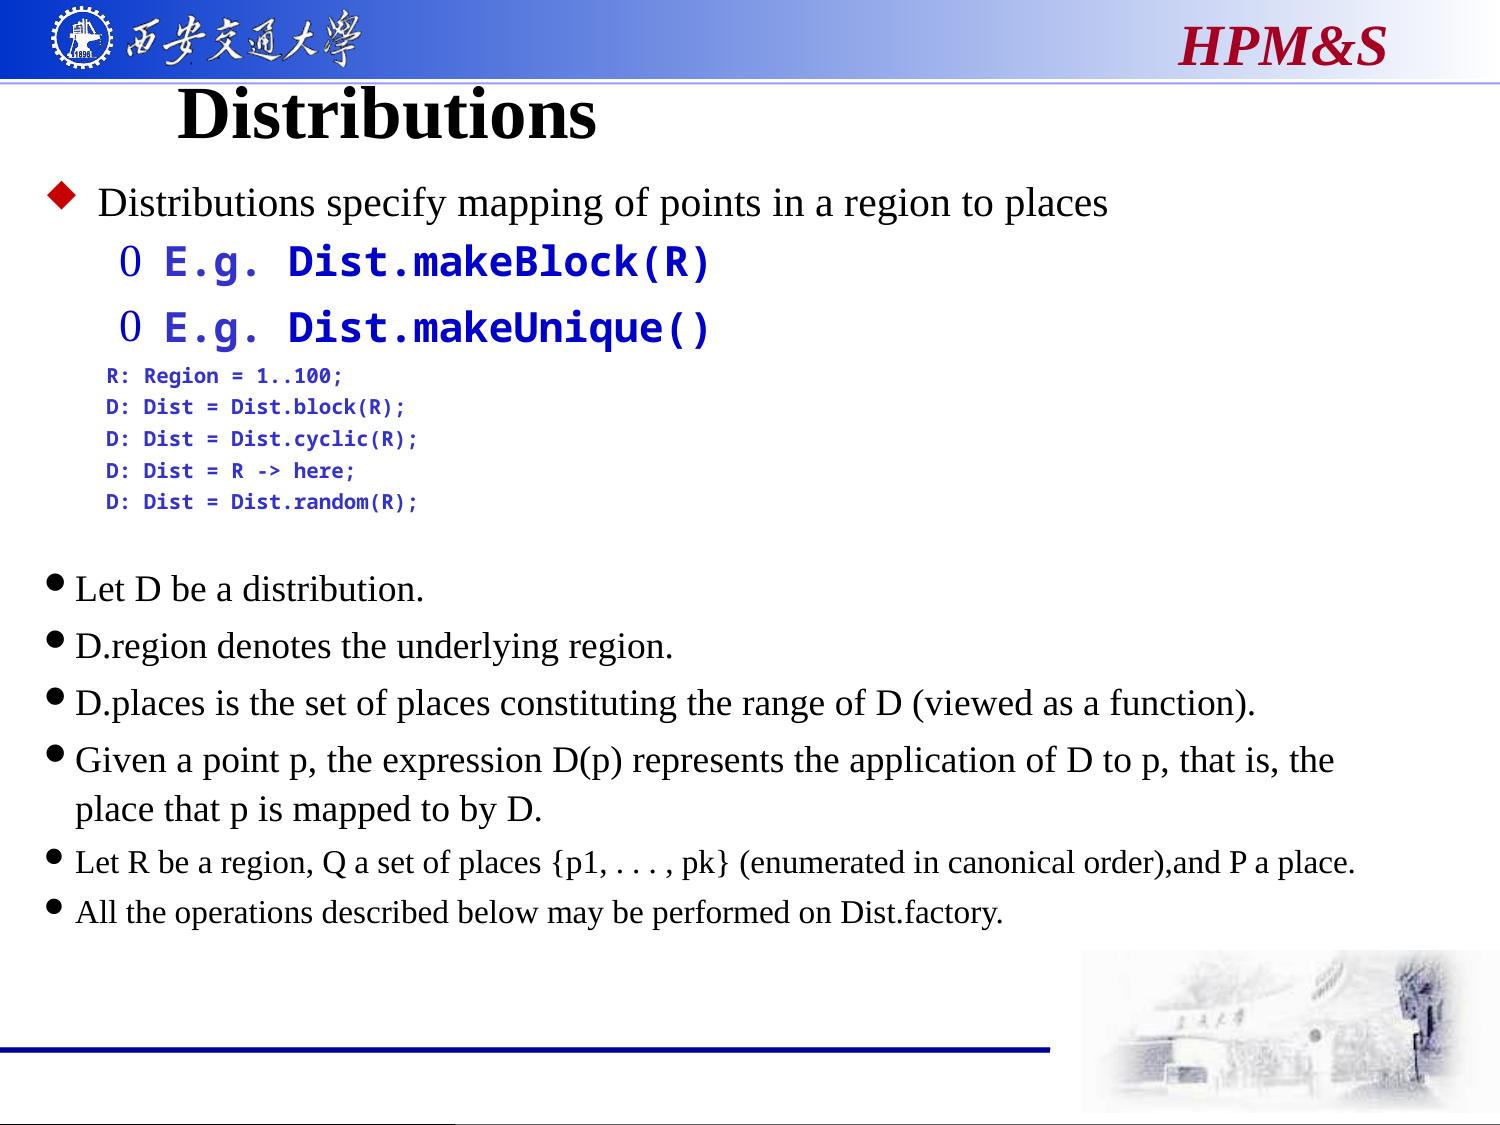

# Distributions
Distributions specify mapping of points in a region to places
E.g. Dist.makeBlock(R)
E.g. Dist.makeUnique()
R: Region = 1..100;
D: Dist = Dist.block(R);
D: Dist = Dist.cyclic(R);
D: Dist = R -> here;
D: Dist = Dist.random(R);

Let D be a distribution.
D.region denotes the underlying region.
D.places is the set of places constituting the range of D (viewed as a function).
Given a point p, the expression D(p) represents the application of D to p, that is, the place that p is mapped to by D.
Let R be a region, Q a set of places {p1, . . . , pk} (enumerated in canonical order),and P a place.
All the operations described below may be performed on Dist.factory.